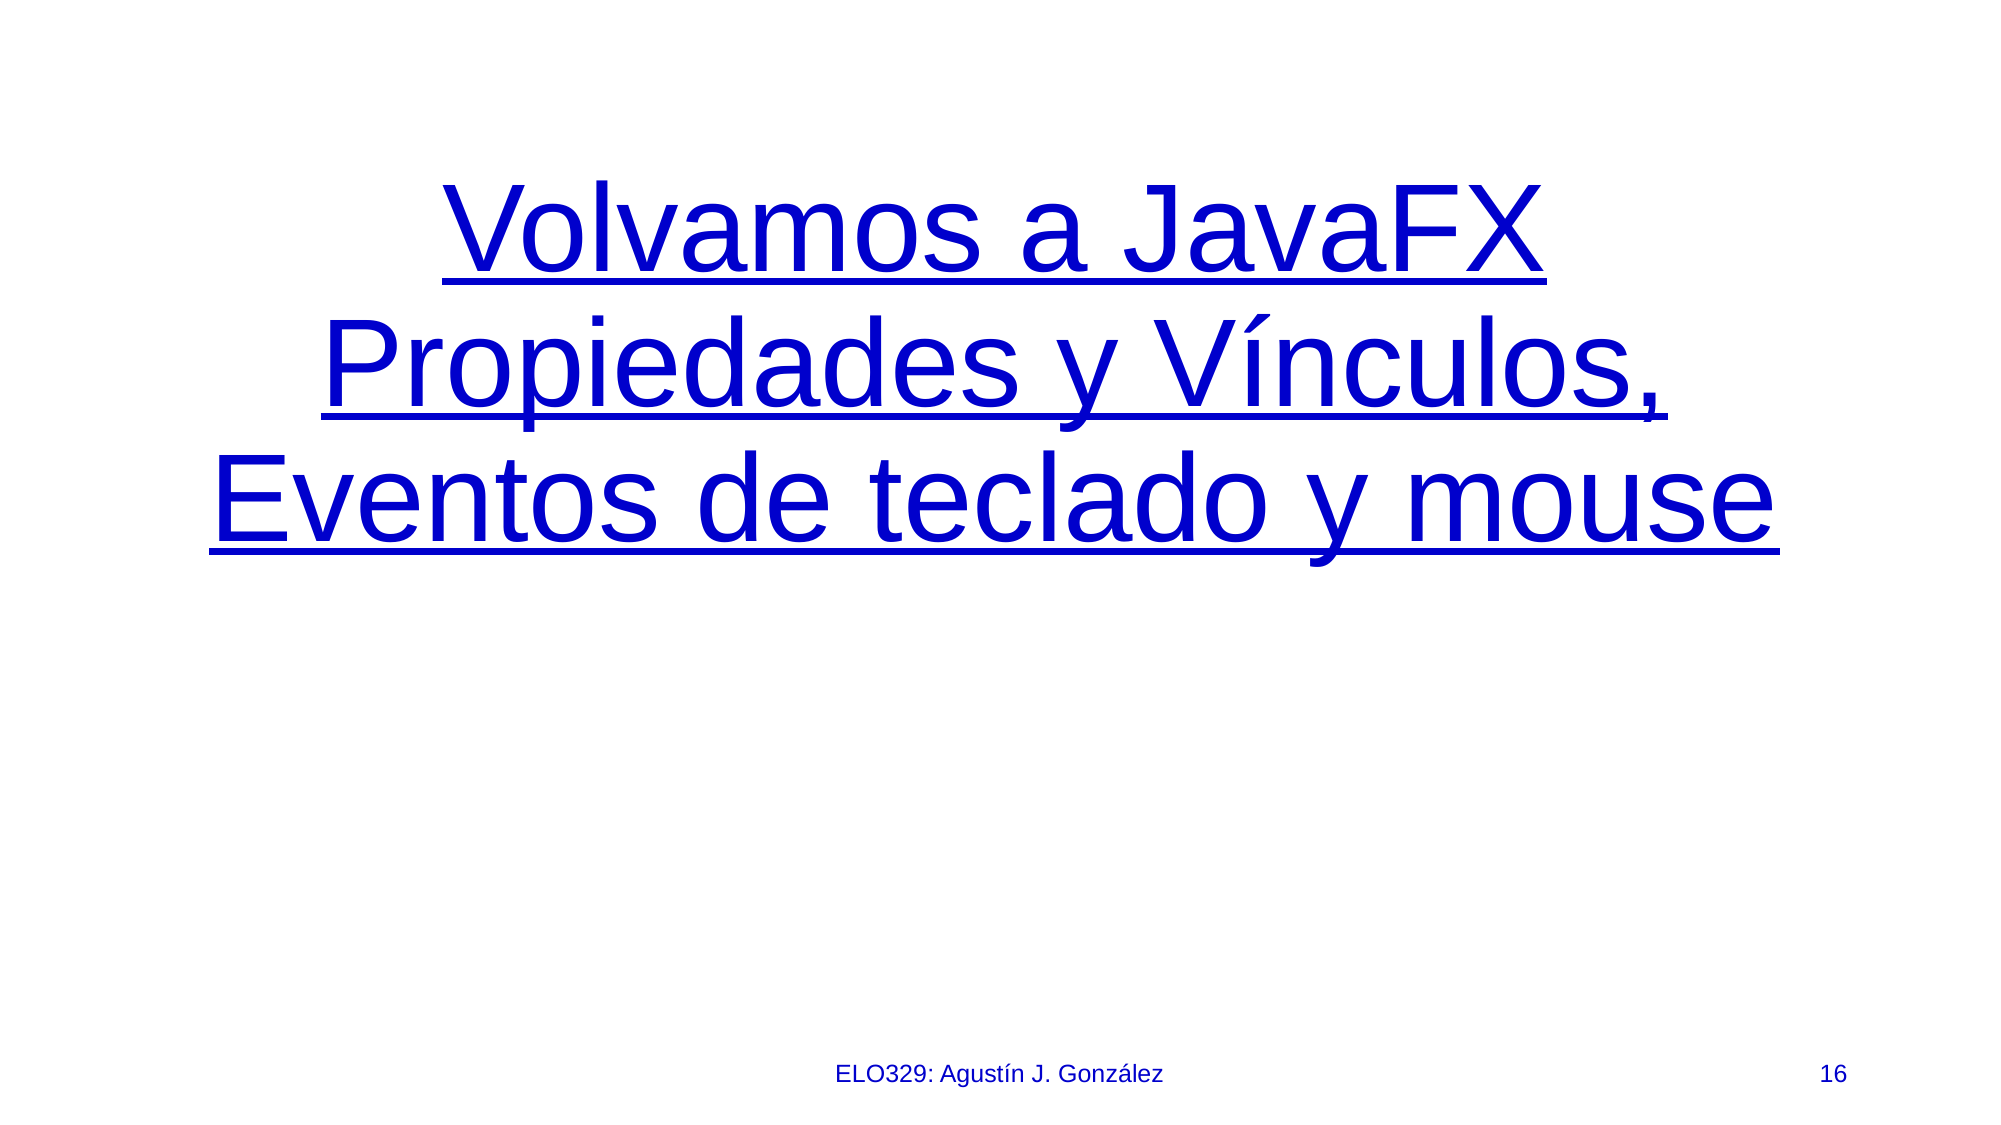

# Volvamos a JavaFX Propiedades y Vínculos, Eventos de teclado y mouse

ELO329: Agustín J. González
16